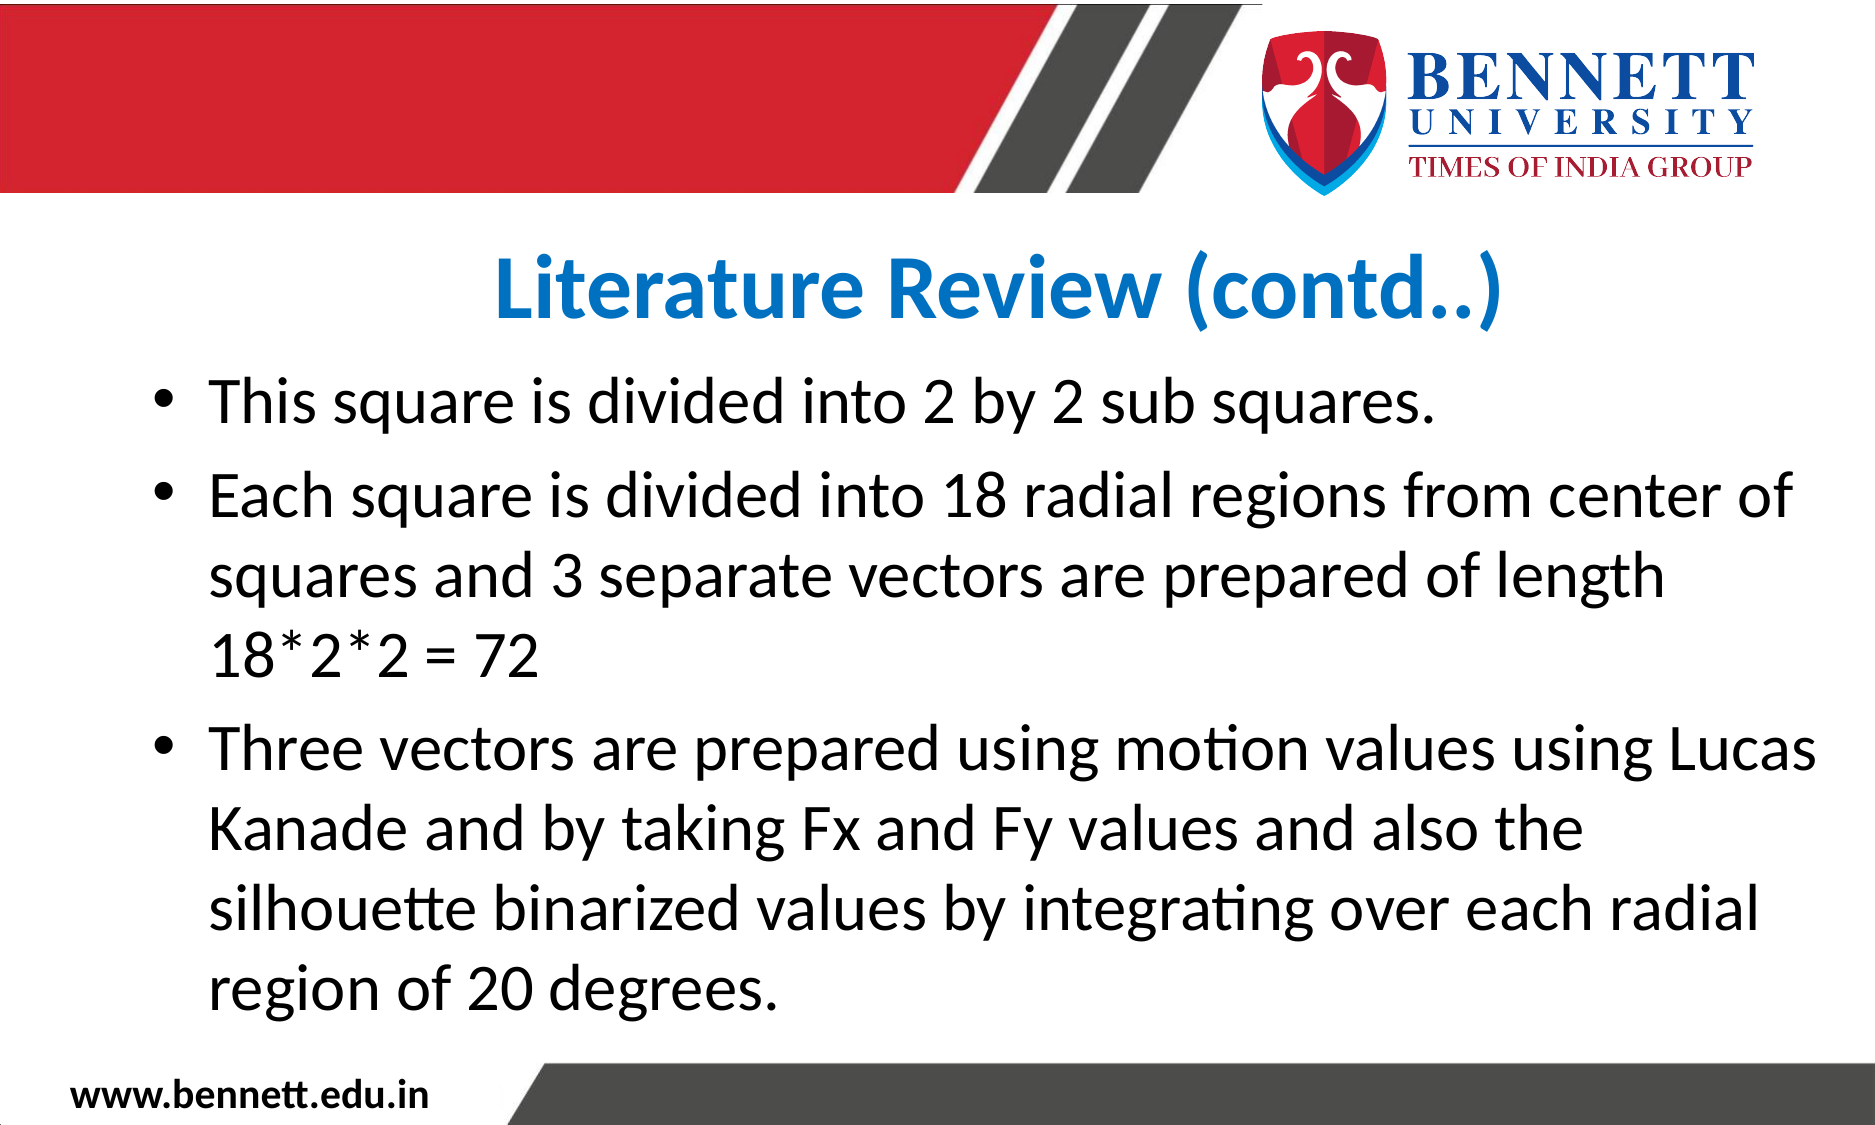

Literature Review (contd..)
This square is divided into 2 by 2 sub squares.
Each square is divided into 18 radial regions from center of squares and 3 separate vectors are prepared of length 18*2*2 = 72
Three vectors are prepared using motion values using Lucas Kanade and by taking Fx and Fy values and also the silhouette binarized values by integrating over each radial region of 20 degrees.